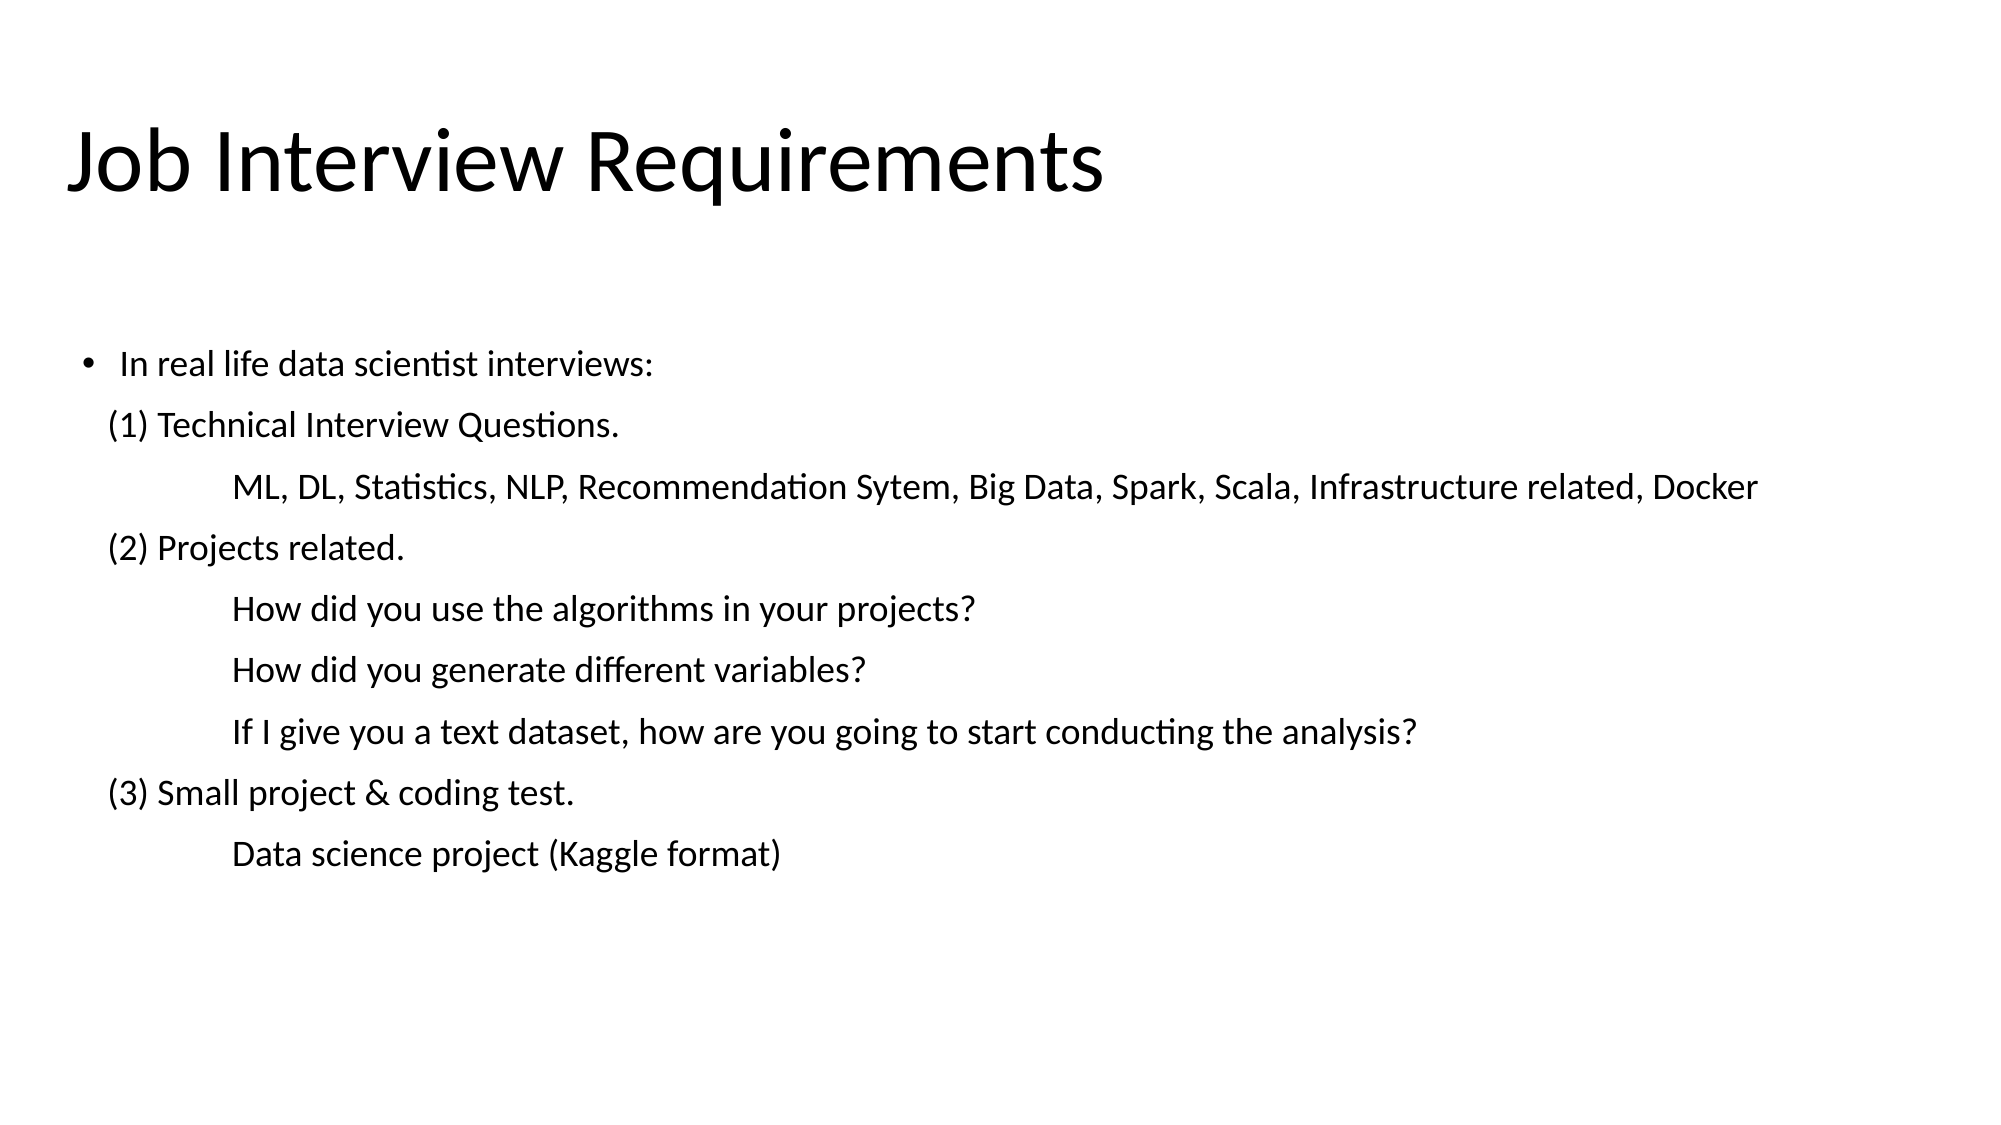

# Job Interview Requirements
In real life data scientist interviews:
   (1) Technical Interview Questions.
	ML, DL, Statistics, NLP, Recommendation Sytem, Big Data, Spark, Scala, Infrastructure related, Docker
   (2) Projects related.
	How did you use the algorithms in your projects?
	How did you generate different variables?
	If I give you a text dataset, how are you going to start conducting the analysis?
   (3) Small project & coding test.
	Data science project (Kaggle format)